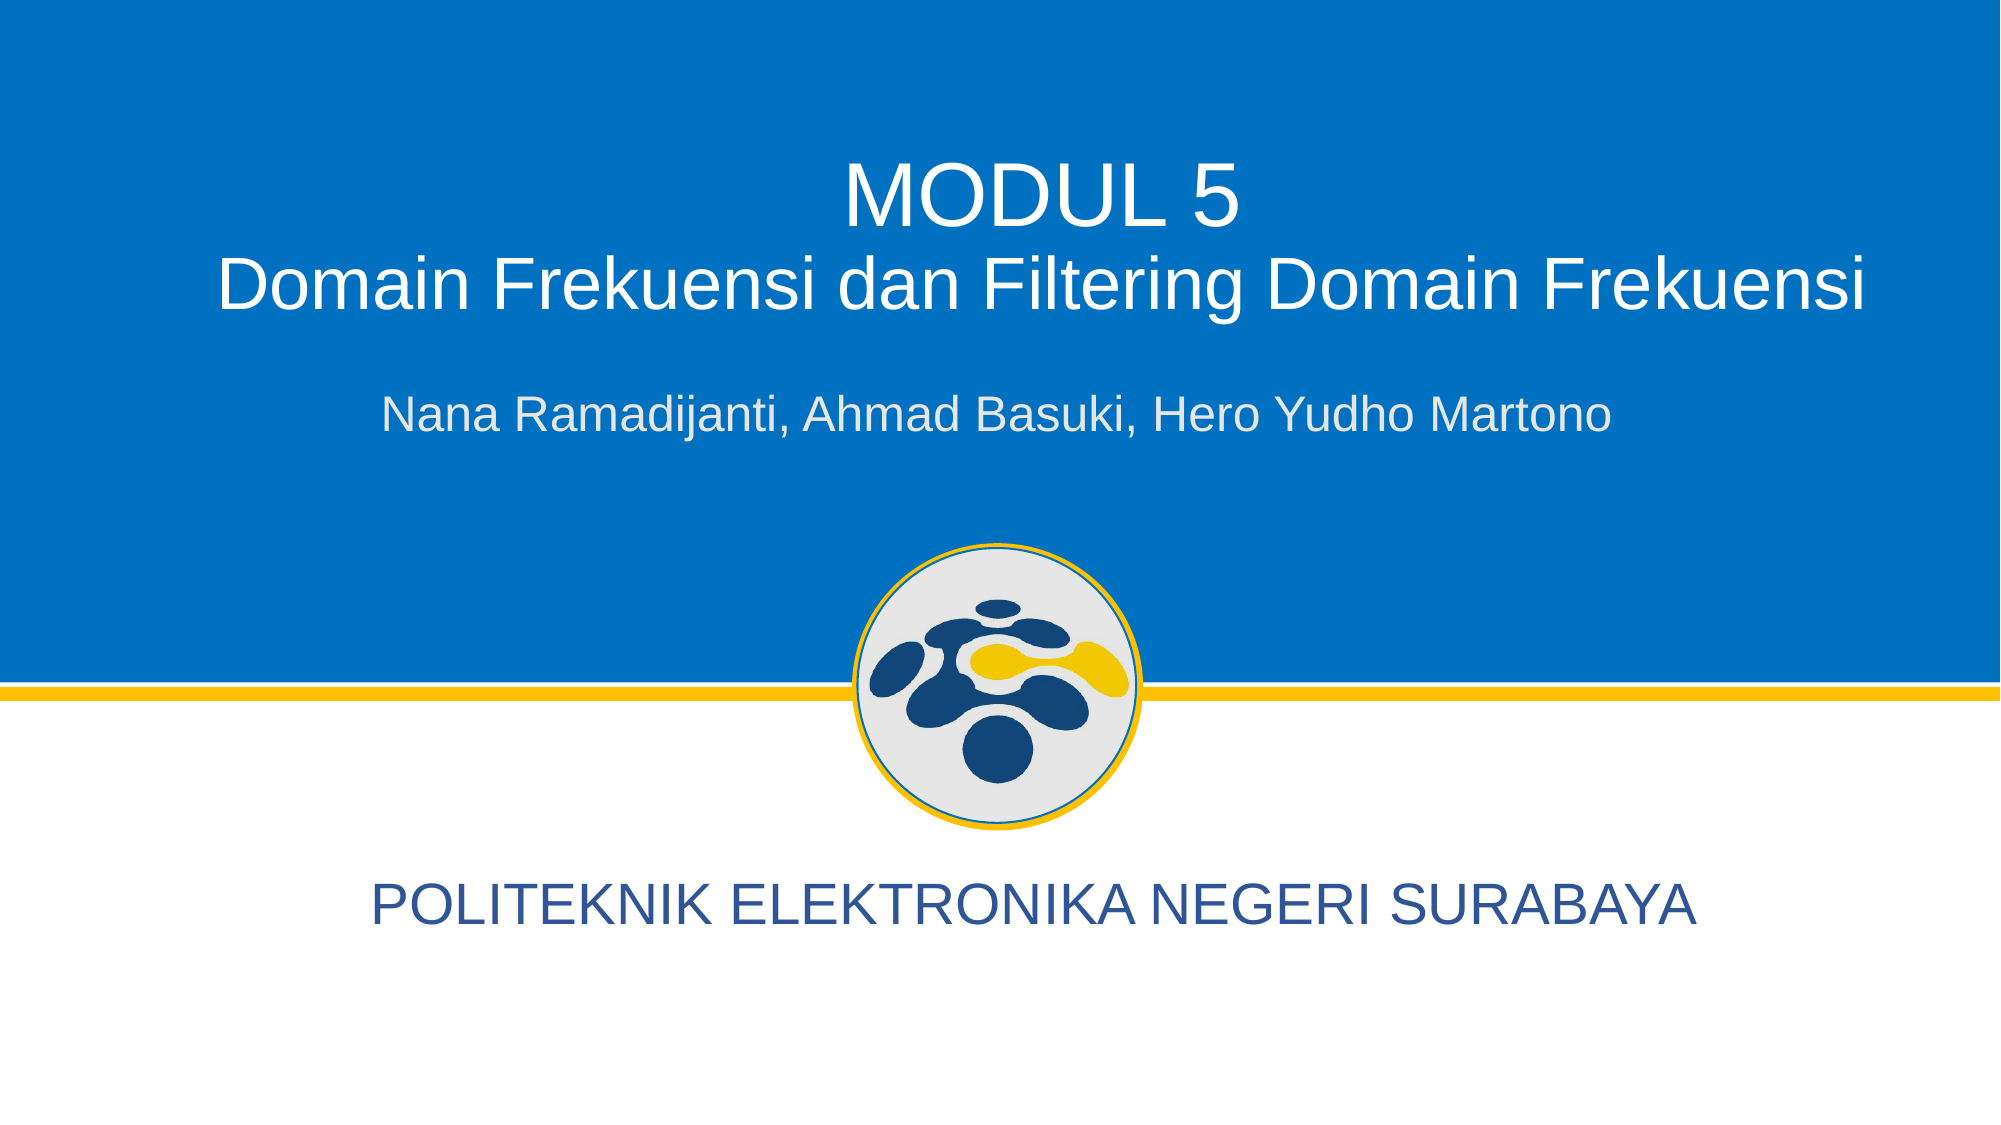

# MODUL 5 Domain Frekuensi dan Filtering Domain Frekuensi
Nana Ramadijanti, Ahmad Basuki, Hero Yudho Martono